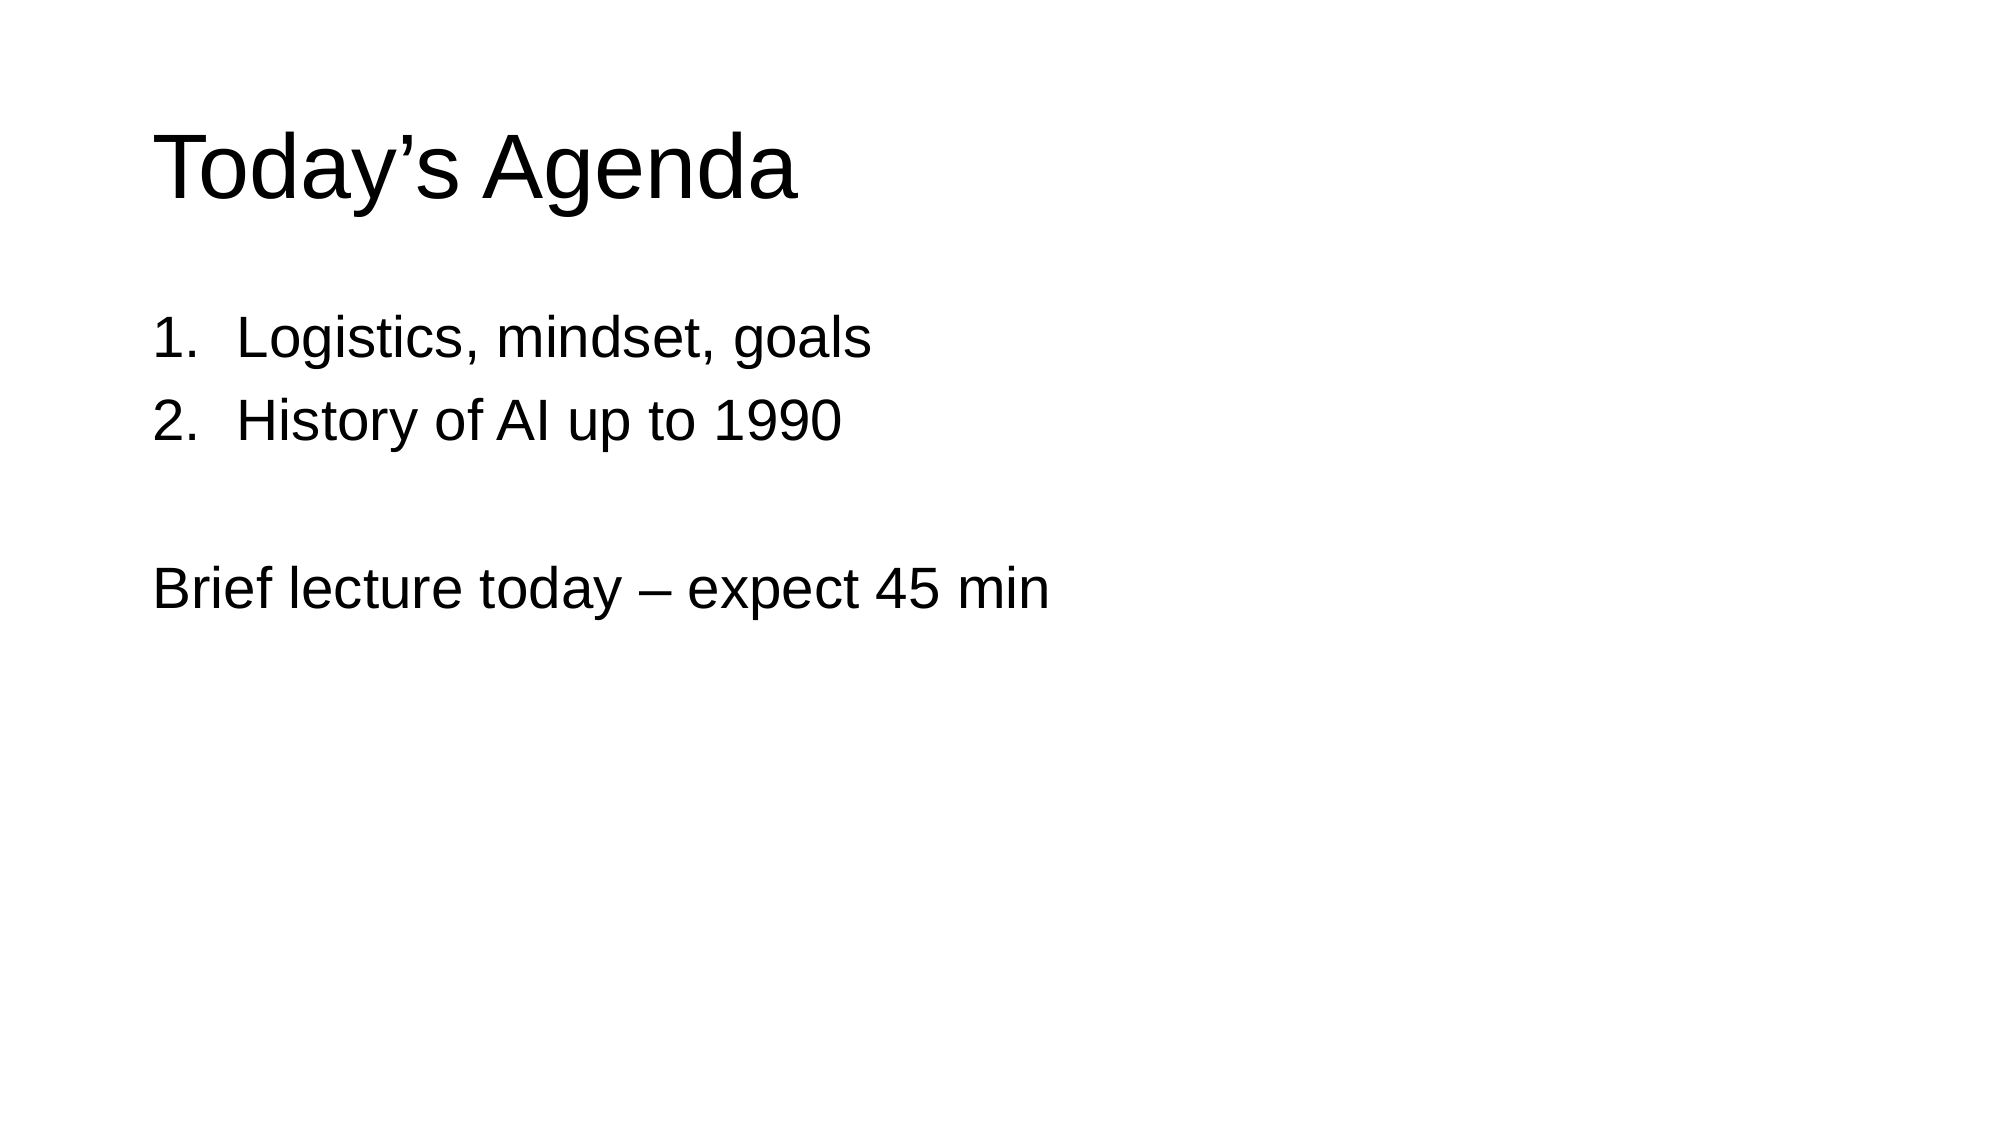

# Today’s Agenda
Logistics, mindset, goals
History of AI up to 1990

Brief lecture today – expect 45 min